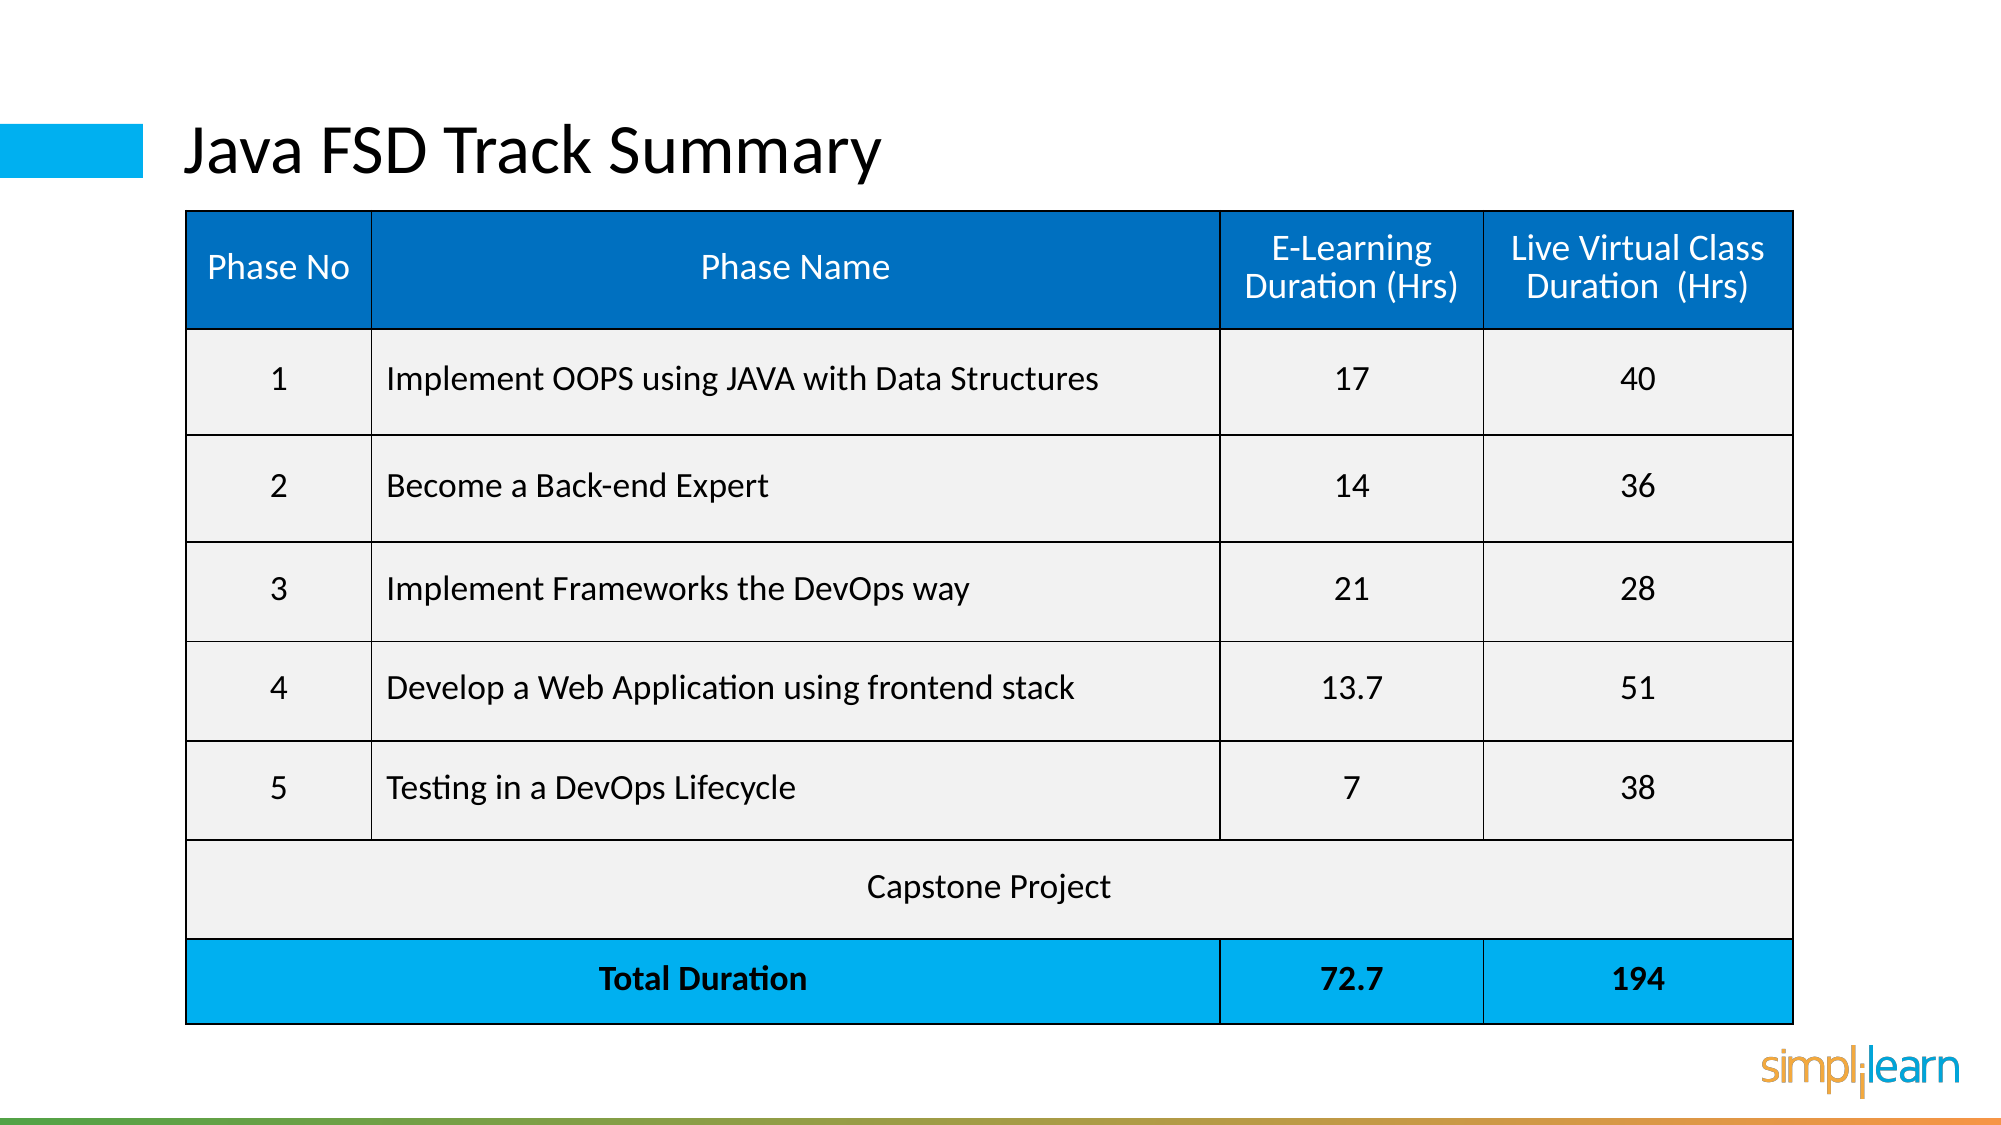

# Java FSD Track Summary
| Phase No | Phase Name | E-Learning Duration (Hrs) | Live Virtual Class Duration (Hrs) |
| --- | --- | --- | --- |
| 1 | Implement OOPS using JAVA with Data Structures | 17 | 40 |
| 2 | Become a Back-end Expert | 14 | 36 |
| 3 | Implement Frameworks the DevOps way | 21 | 28 |
| 4 | Develop a Web Application using frontend stack | 13.7 | 51 |
| 5 | Testing in a DevOps Lifecycle | 7 | 38 |
| Capstone Project |  |  |  |
| Total Duration |  | 72.7 | 194 |